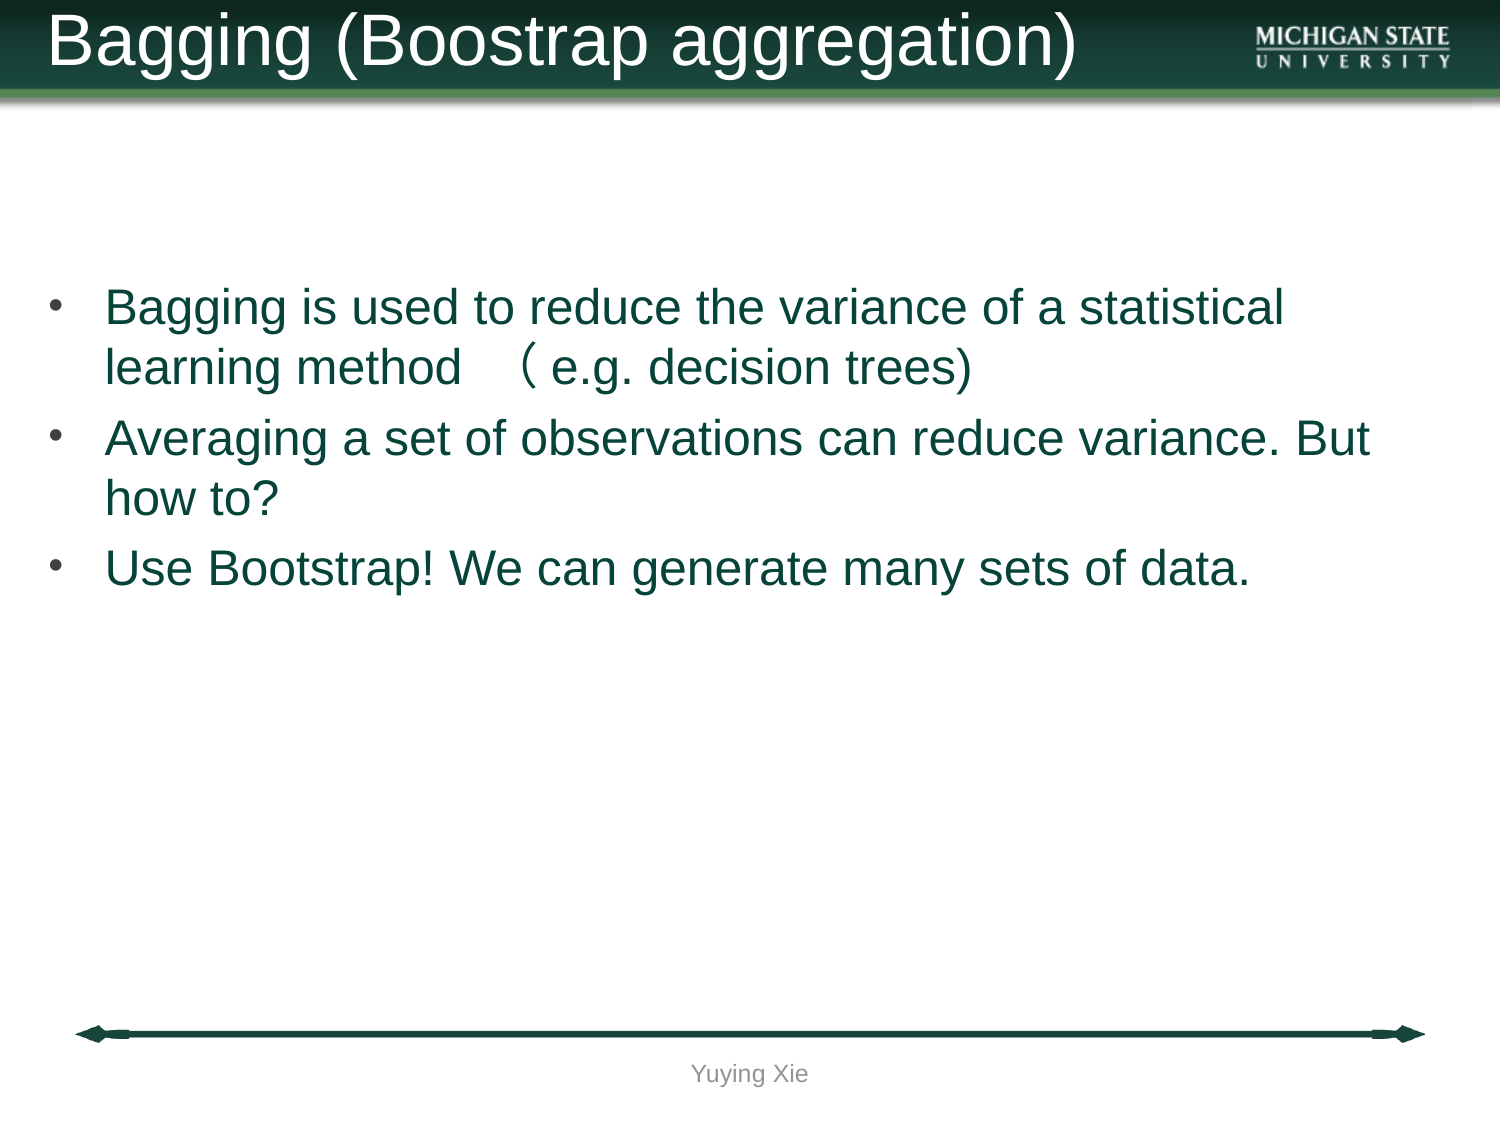

Bagging (Boostrap aggregation)
Bagging is used to reduce the variance of a statistical learning method （e.g. decision trees)
Averaging a set of observations can reduce variance. But how to?
Use Bootstrap! We can generate many sets of data.
Yuying Xie